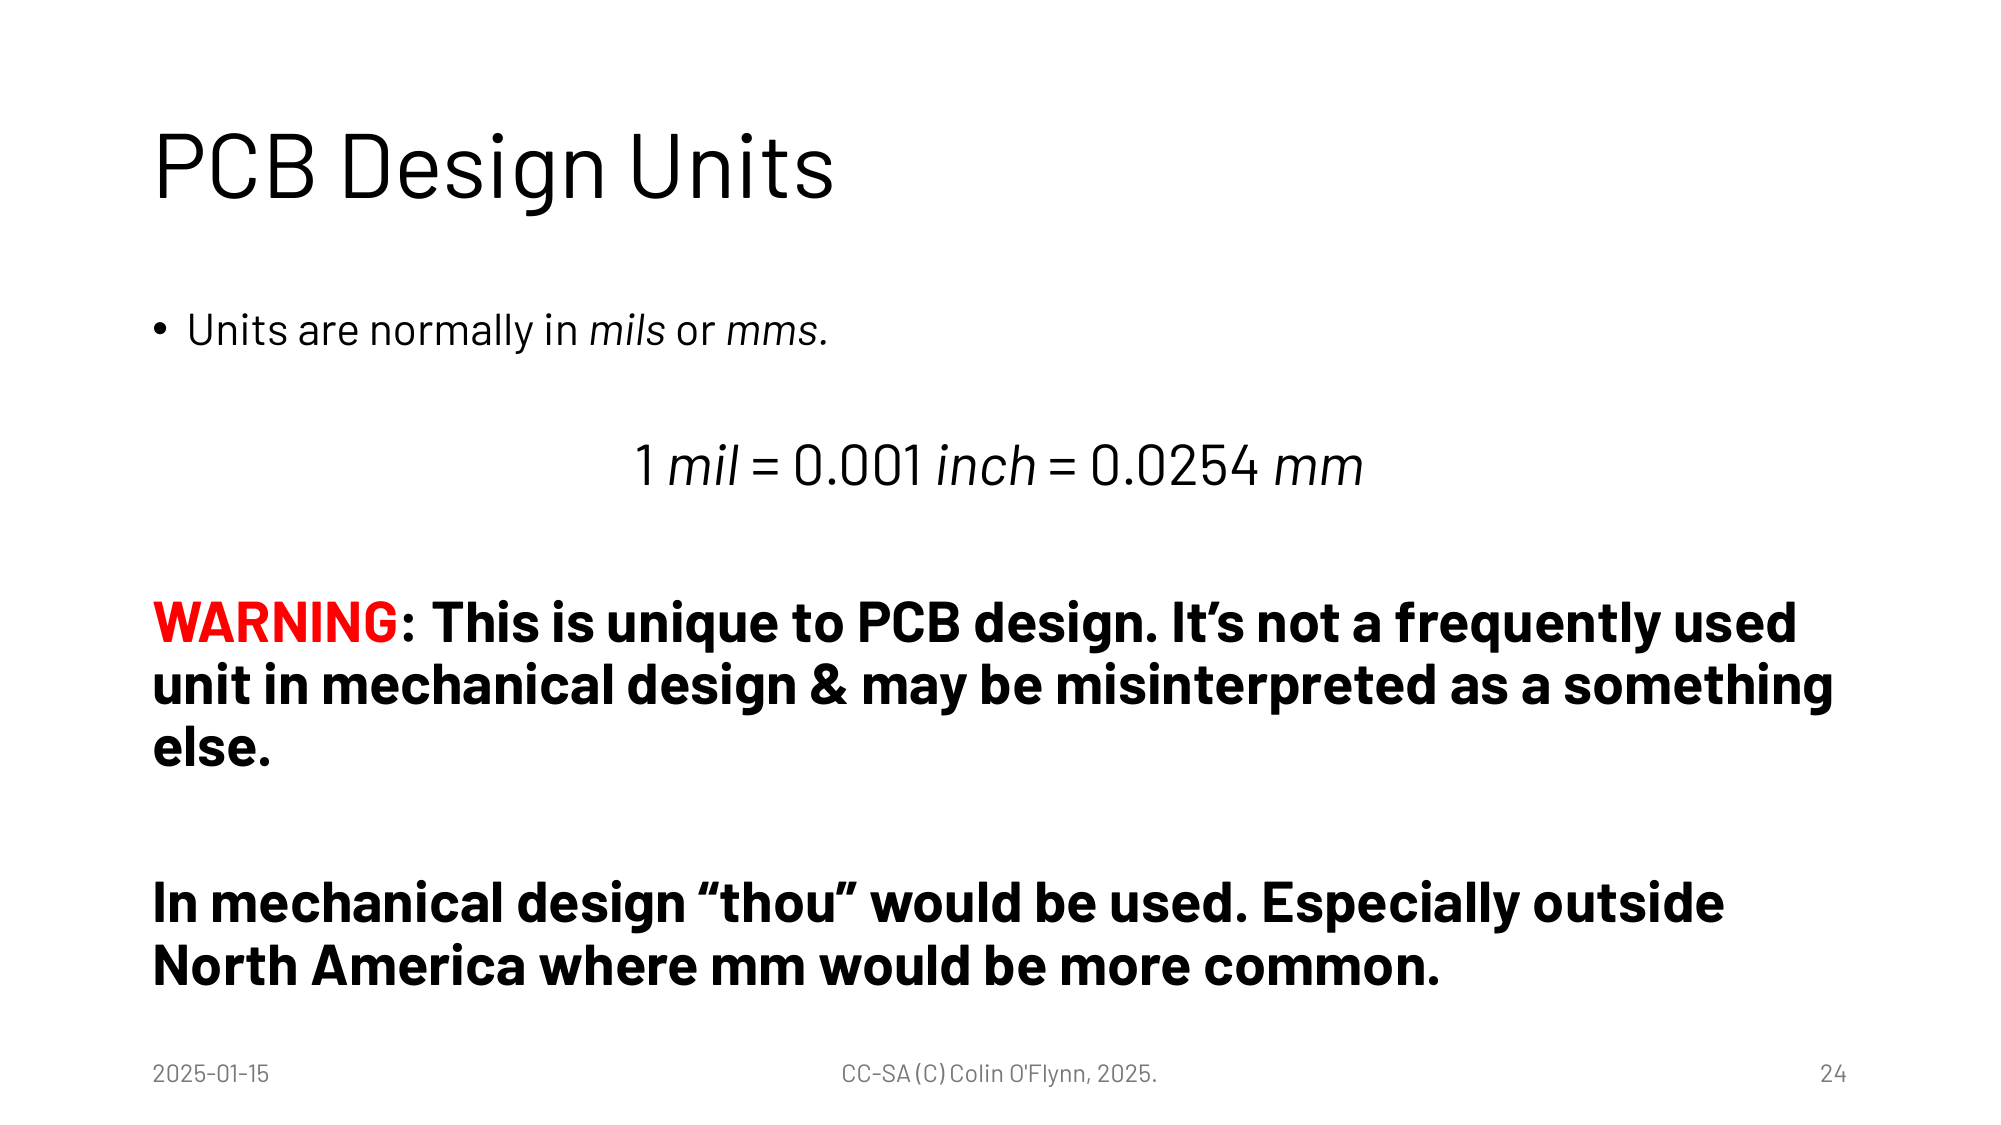

# PCB Design Units
Units are normally in mils or mms.

1 mil = 0.001 inch = 0.0254 mm

WARNING: This is unique to PCB design. It’s not a frequently used unit in mechanical design & may be misinterpreted as a something else.

In mechanical design “thou” would be used. Especially outside North America where mm would be more common.

2025-01-15
CC-SA (C) Colin O'Flynn, 2025.
24